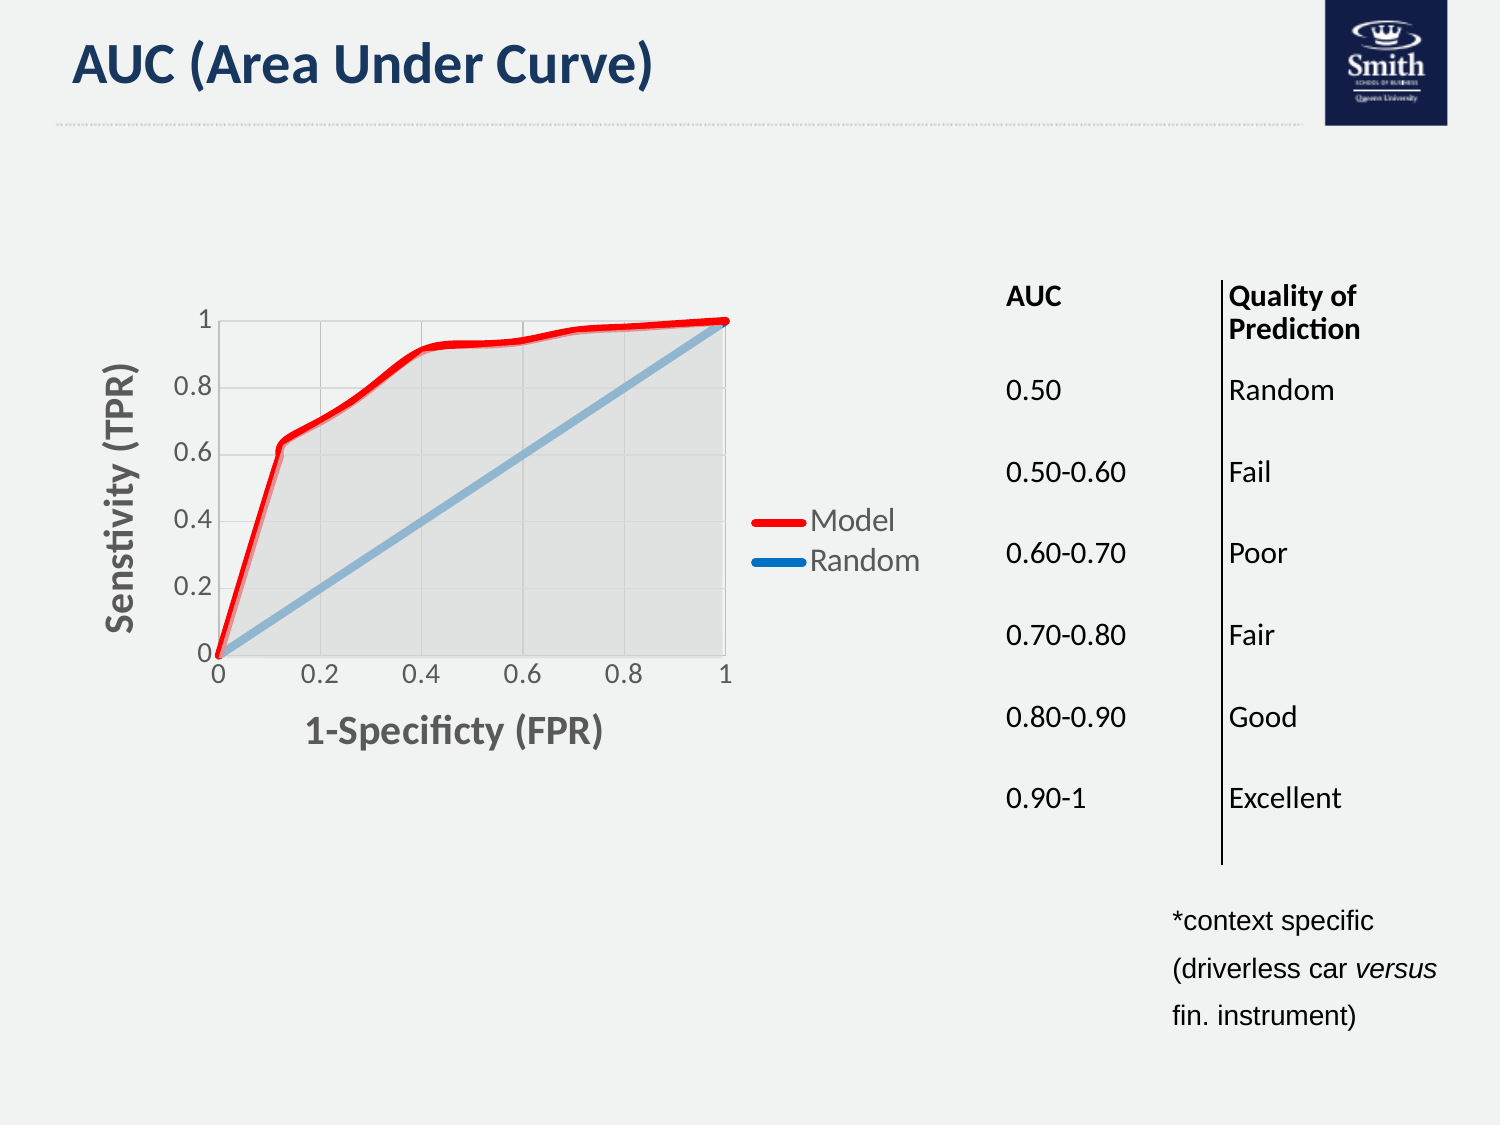

# AUC (Area Under Curve)
| AUC | Quality of Prediction |
| --- | --- |
| 0.50 | Random |
| 0.50-0.60 | Fail |
| 0.60-0.70 | Poor |
| 0.70-0.80 | Fair |
| 0.80-0.90 | Good |
| 0.90-1 | Excellent |

### Chart

| Category |  |  |
|---|---|---|
*context specific
(driverless car versus
fin. instrument)